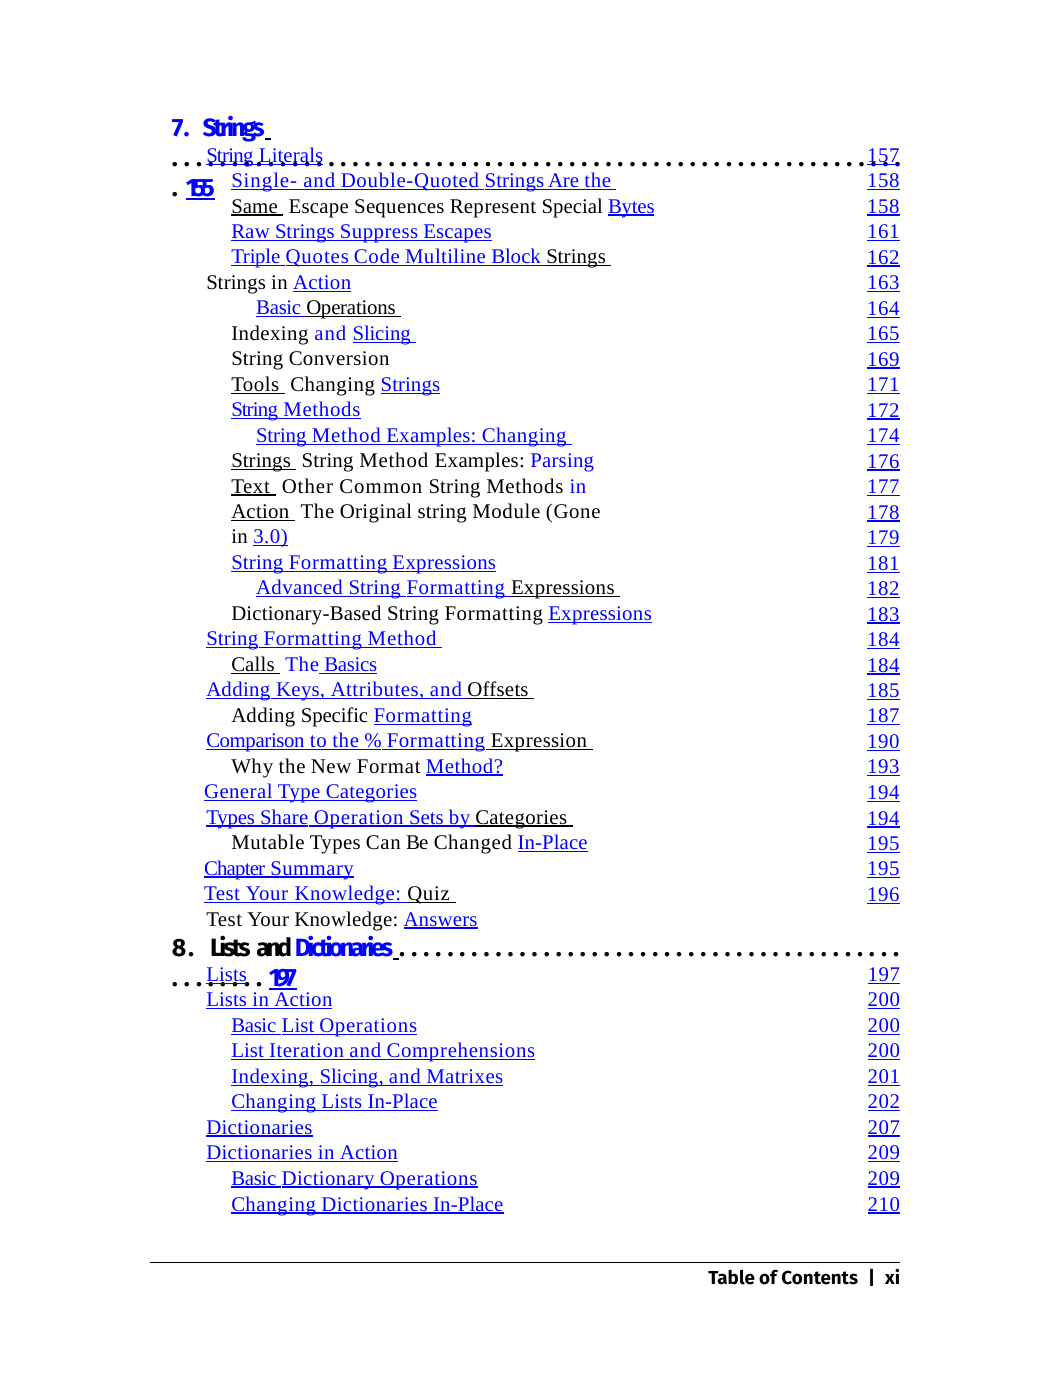

7.  Strings . . . . . . . . . . . . . . . . . . . . . . . . . . . . . . . . . . . . . . . . . . . . . . . . . . . . . . . . . . . . . . 155
String Literals
Single- and Double-Quoted Strings Are the Same  Escape Sequences Represent Special Bytes
Raw Strings Suppress Escapes
Triple Quotes Code Multiline Block Strings  Strings in Action
Basic Operations  Indexing and Slicing  String Conversion Tools  Changing Strings
String Methods
String Method Examples: Changing Strings  String Method Examples: Parsing Text  Other Common String Methods in Action  The Original string Module (Gone in 3.0)
String Formatting Expressions
Advanced String Formatting Expressions  Dictionary-Based String Formatting Expressions
String Formatting Method Calls  The Basics
Adding Keys, Attributes, and Offsets  Adding Specific Formatting
Comparison to the % Formatting Expression  Why the New Format Method?
General Type Categories
Types Share Operation Sets by Categories  Mutable Types Can Be Changed In-Place
Chapter Summary
Test Your Knowledge: Quiz  Test Your Knowledge: Answers
157
158
158
161
162
163
164
165
169
171
172
174
176
177
178
179
181
182
183
184
184
185
187
190
193
194
194
195
195
196
8.  Lists and Dictionaries . . . . . . . . . . . . . . . . . . . . . . . . . . . . . . . . . . . . . . . . . . . . . . . . . . 197
| Lists | 197 |
| --- | --- |
| Lists in Action | 200 |
| Basic List Operations | 200 |
| List Iteration and Comprehensions | 200 |
| Indexing, Slicing, and Matrixes | 201 |
| Changing Lists In-Place | 202 |
| Dictionaries | 207 |
| Dictionaries in Action | 209 |
| Basic Dictionary Operations | 209 |
| Changing Dictionaries In-Place | 210 |
|  | Table of Contents | xi |